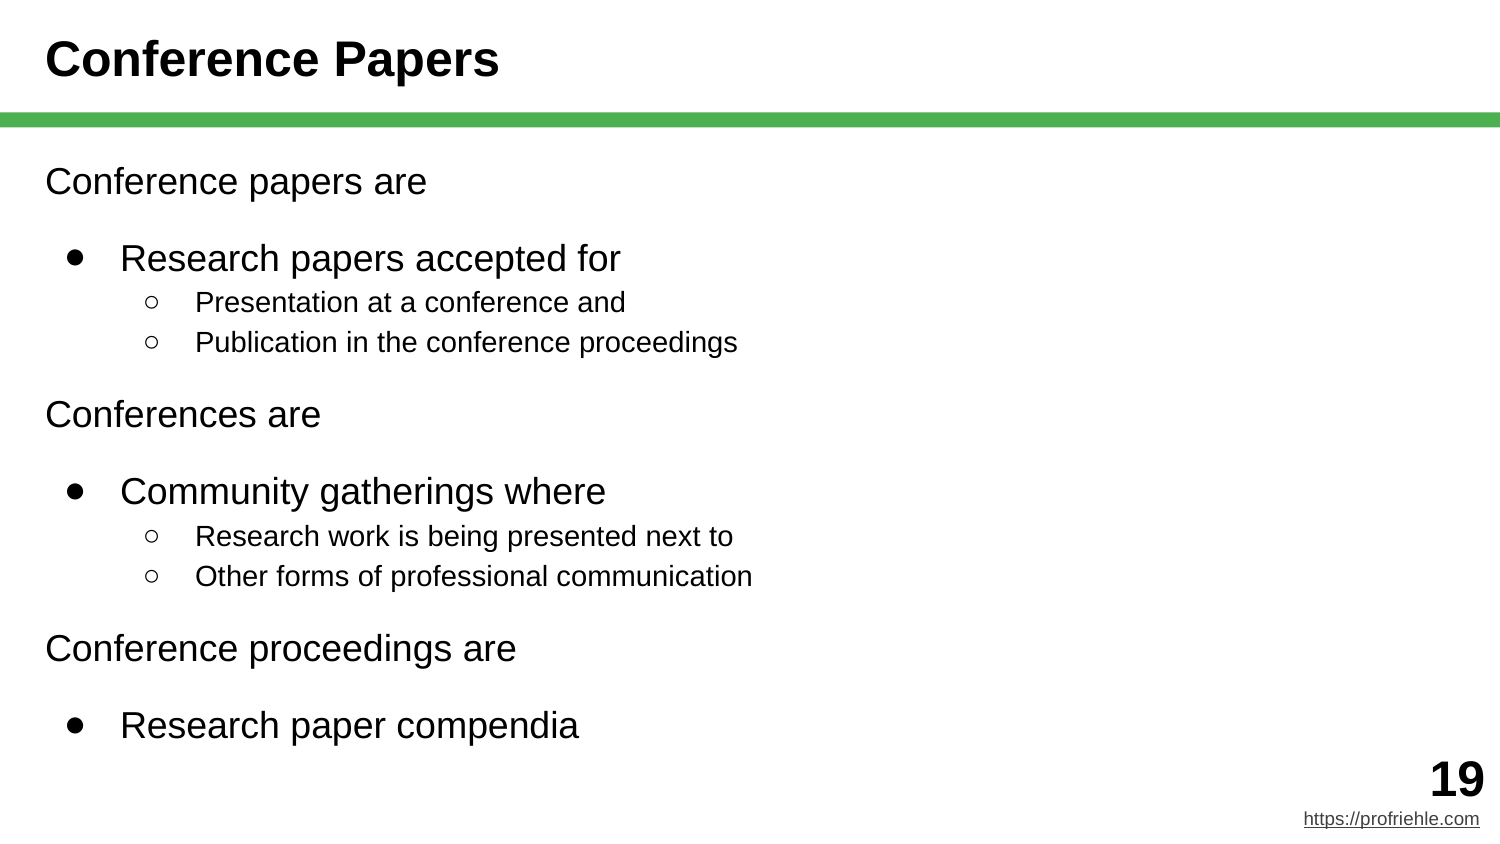

# Conference Papers
Conference papers are
Research papers accepted for
Presentation at a conference and
Publication in the conference proceedings
Conferences are
Community gatherings where
Research work is being presented next to
Other forms of professional communication
Conference proceedings are
Research paper compendia

19
https://profriehle.com